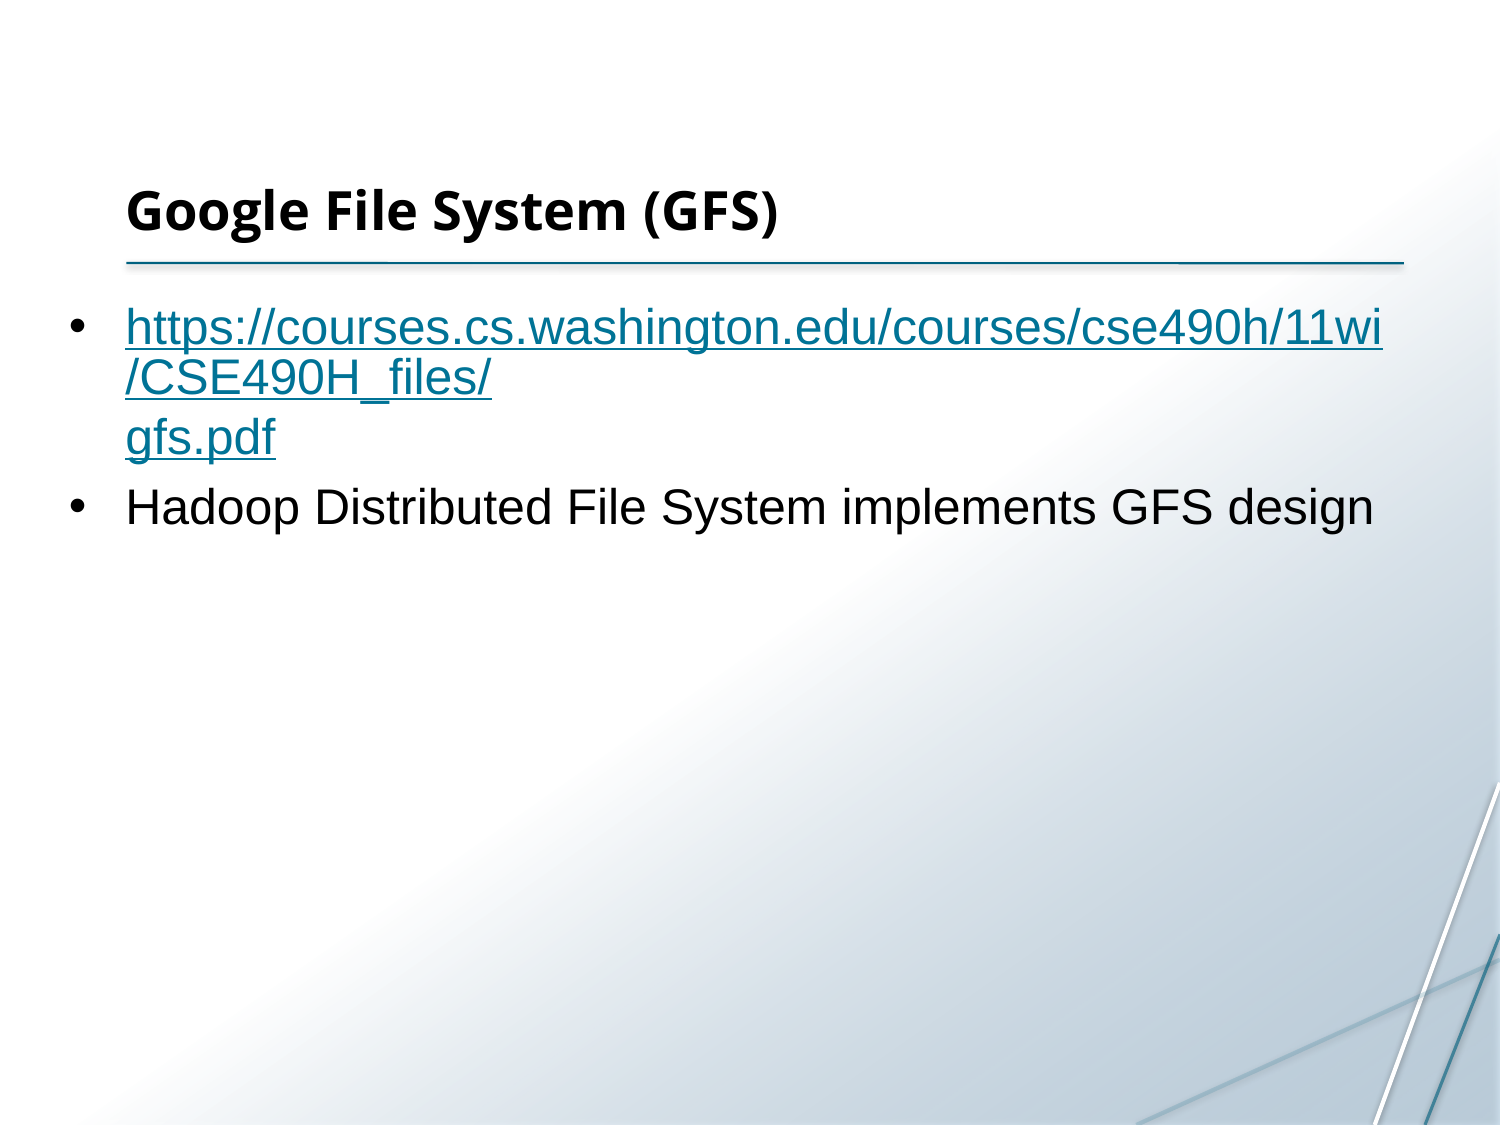

# Google File System (GFS)
https://courses.cs.washington.edu/courses/cse490h/11wi/CSE490H_files/gfs.pdf
Hadoop Distributed File System implements GFS design